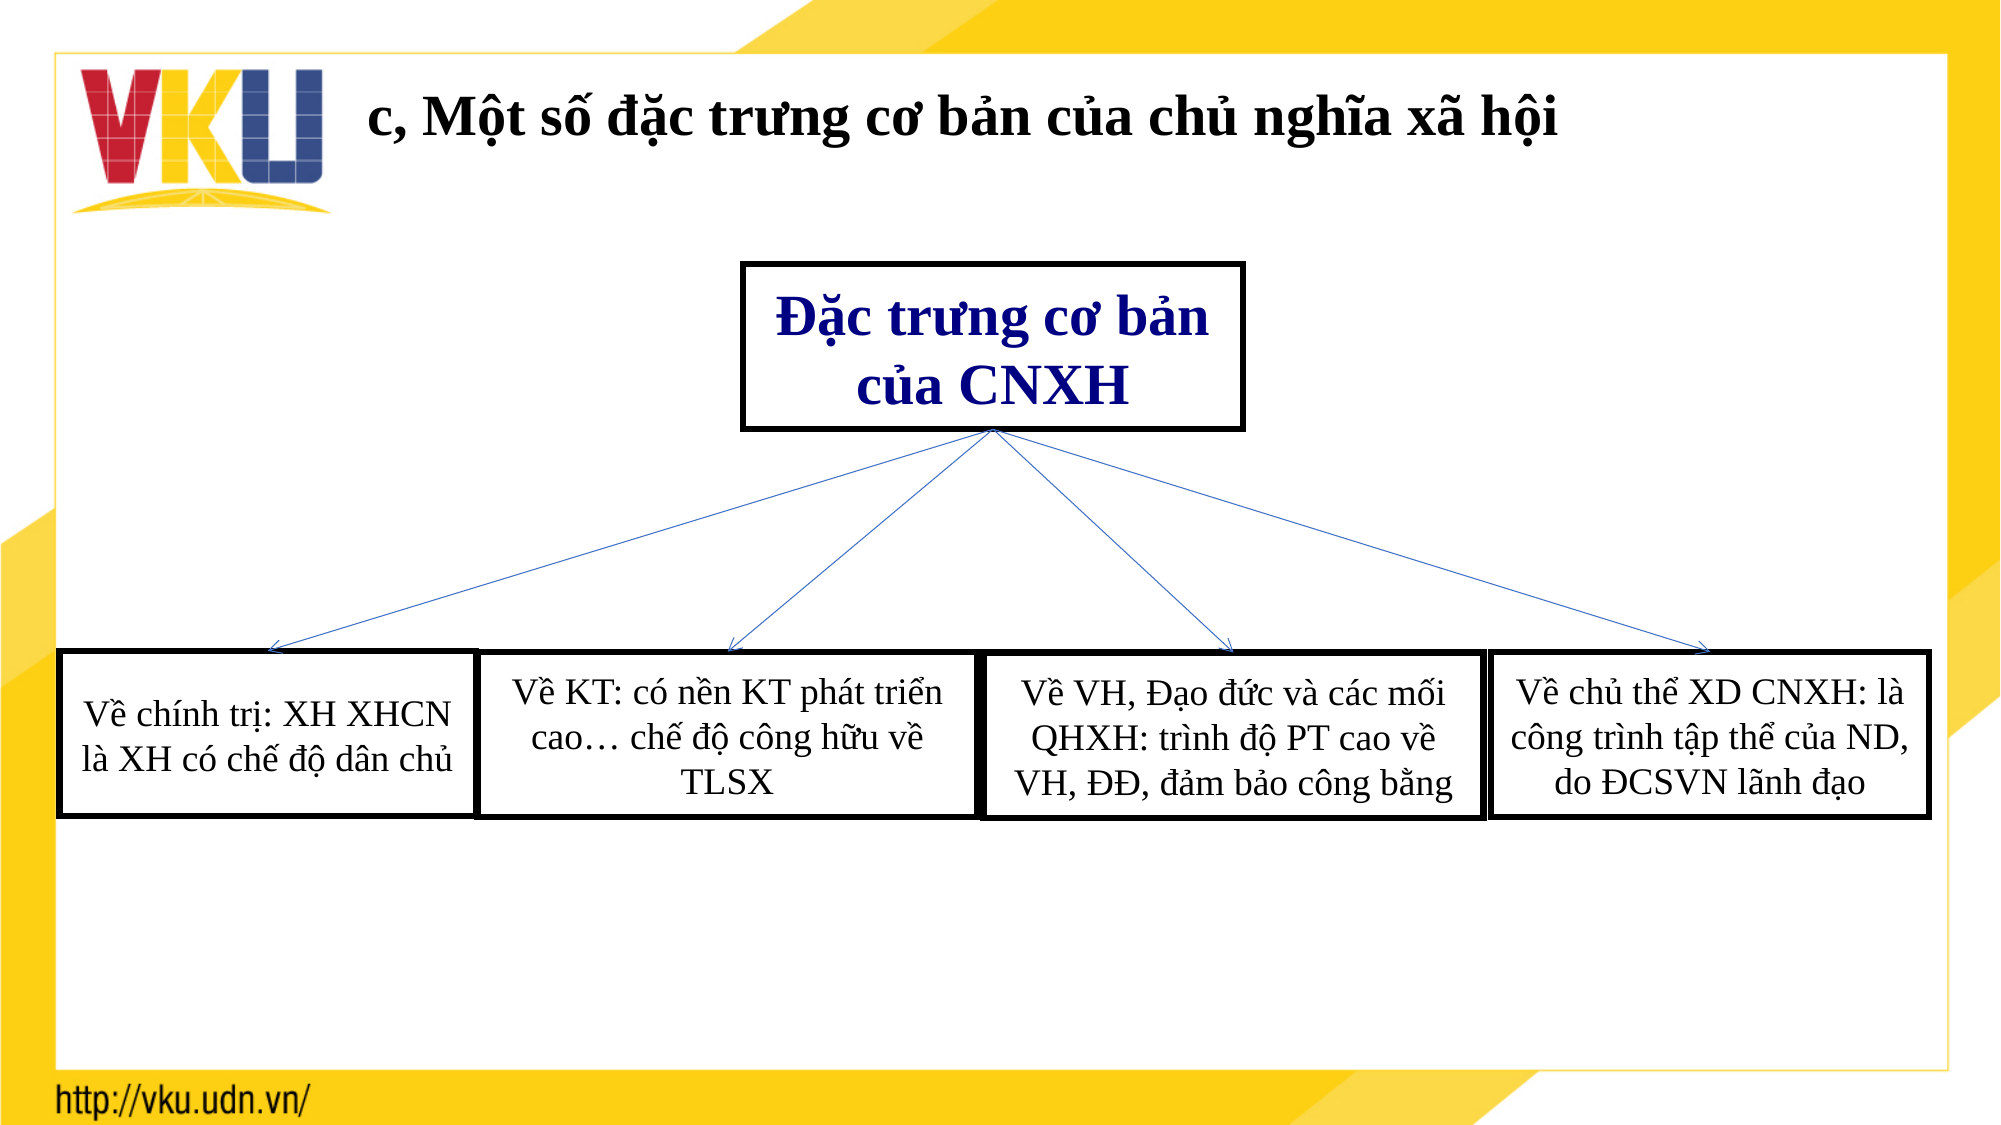

c, Một số đặc trưng cơ bản của chủ nghĩa xã hội
Đặc trưng cơ bản của CNXH
Về chính trị: XH XHCN là XH có chế độ dân chủ
Về KT: có nền KT phát triển cao… chế độ công hữu về TLSX
Về chủ thể XD CNXH: là công trình tập thể của ND, do ĐCSVN lãnh đạo
Về VH, Đạo đức và các mối QHXH: trình độ PT cao về VH, ĐĐ, đảm bảo công bằng